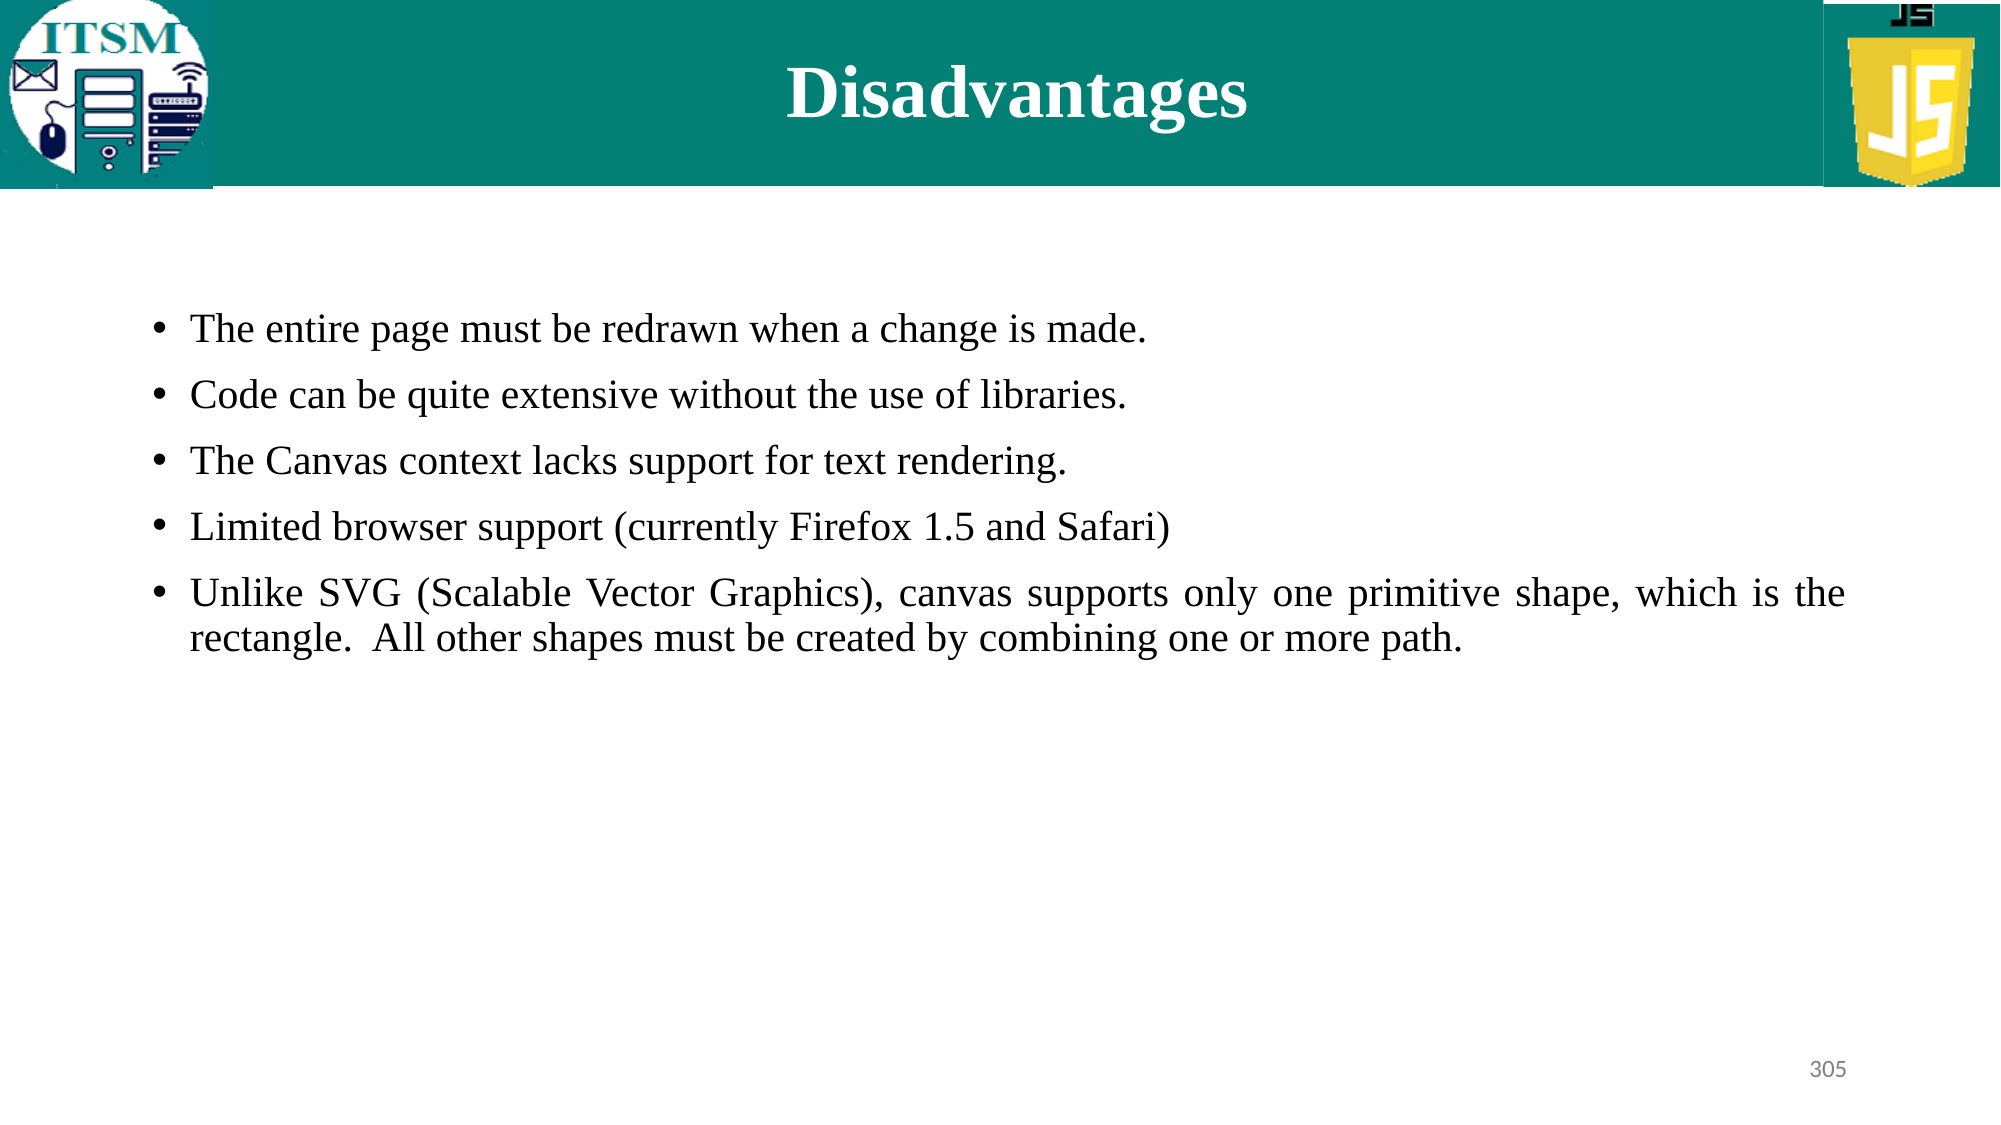

# Disadvantages
The entire page must be redrawn when a change is made.
Code can be quite extensive without the use of libraries.
The Canvas context lacks support for text rendering.
Limited browser support (currently Firefox 1.5 and Safari)
Unlike SVG (Scalable Vector Graphics), canvas supports only one primitive shape, which is the rectangle.  All other shapes must be created by combining one or more path.
305